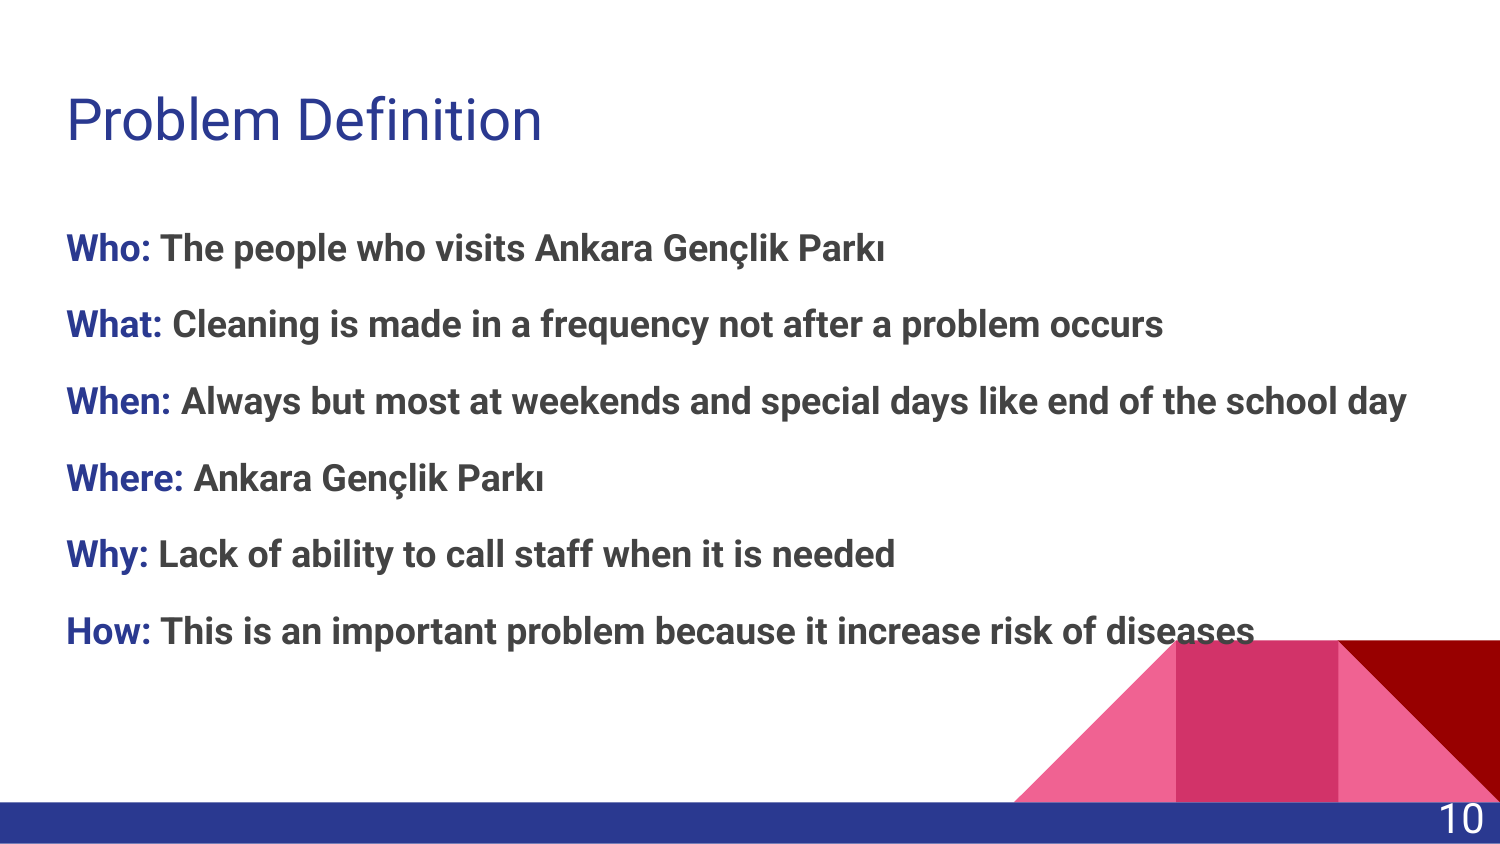

# Problem Definition
Who: The people who visits Ankara Gençlik Parkı
What: Cleaning is made in a frequency not after a problem occurs
When: Always but most at weekends and special days like end of the school day
Where: Ankara Gençlik Parkı
Why: Lack of ability to call staff when it is needed
How: This is an important problem because it increase risk of diseases
10